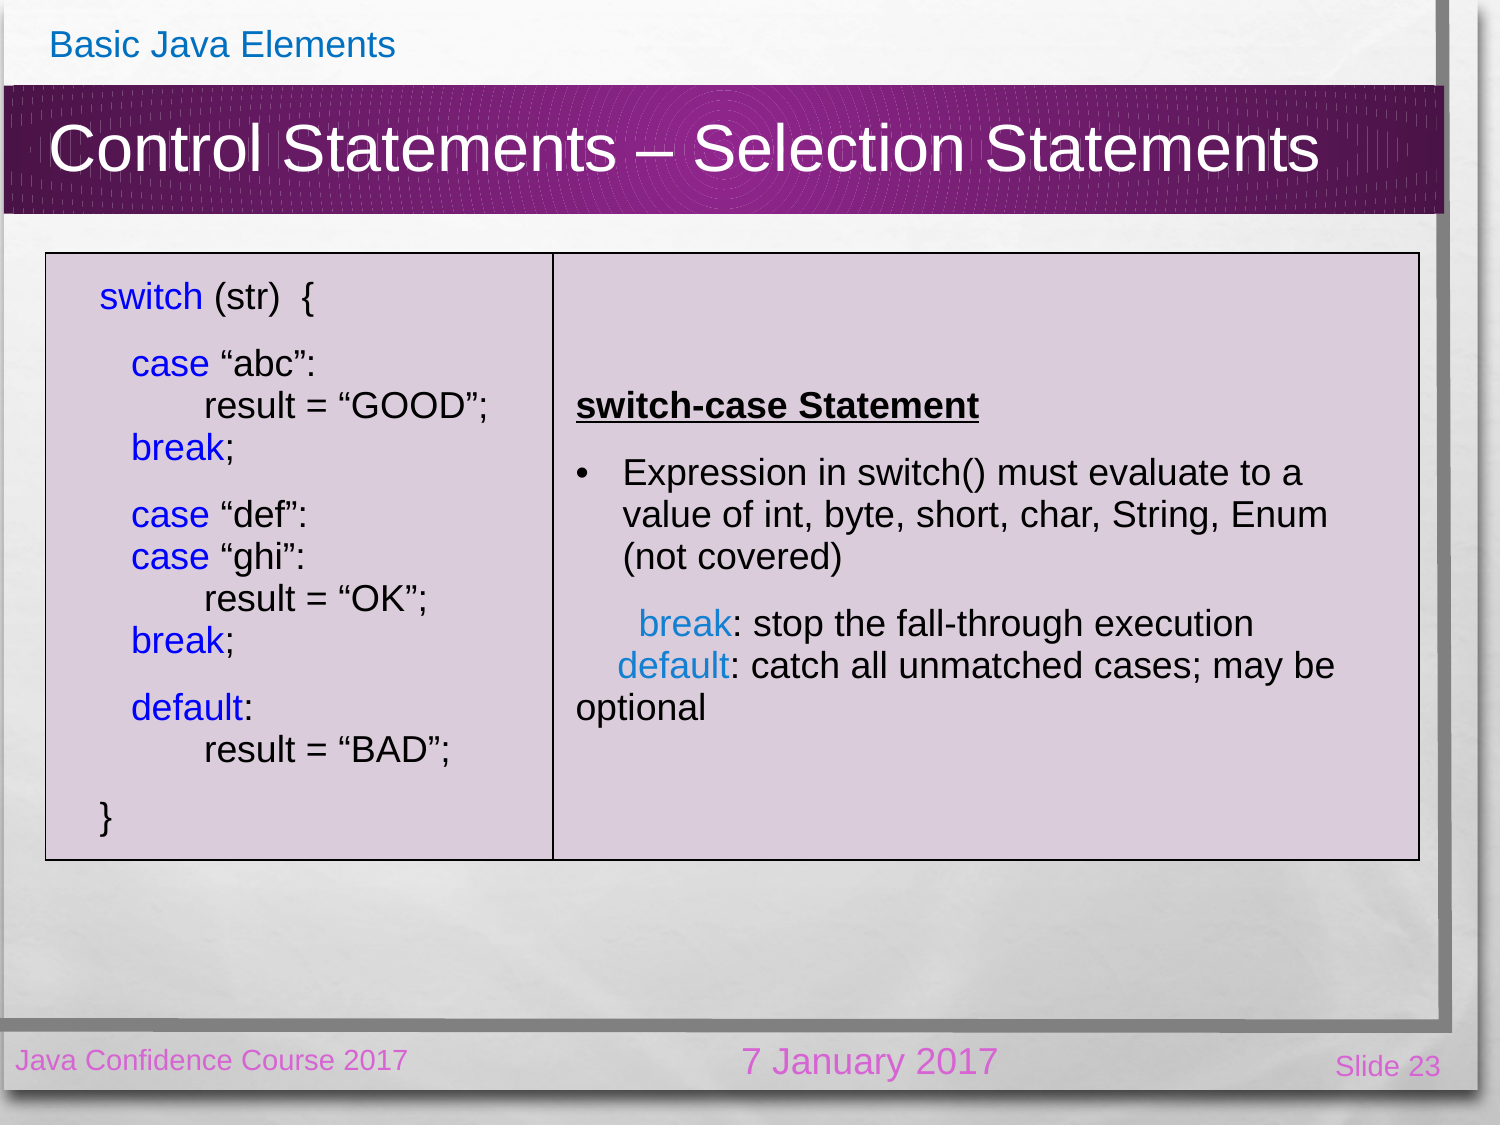

# Control Statements – Selection Statements
| switch (str) { case “abc”: result = “GOOD”; break; case “def”: case “ghi”: result = “OK”; break; default: result = “BAD”; } | switch-case Statement Expression in switch() must evaluate to a value of int, byte, short, char, String, Enum (not covered) break: stop the fall-through execution default: catch all unmatched cases; may be optional |
| --- | --- |
7 January 2017
Java Confidence Course 2017
Slide 23